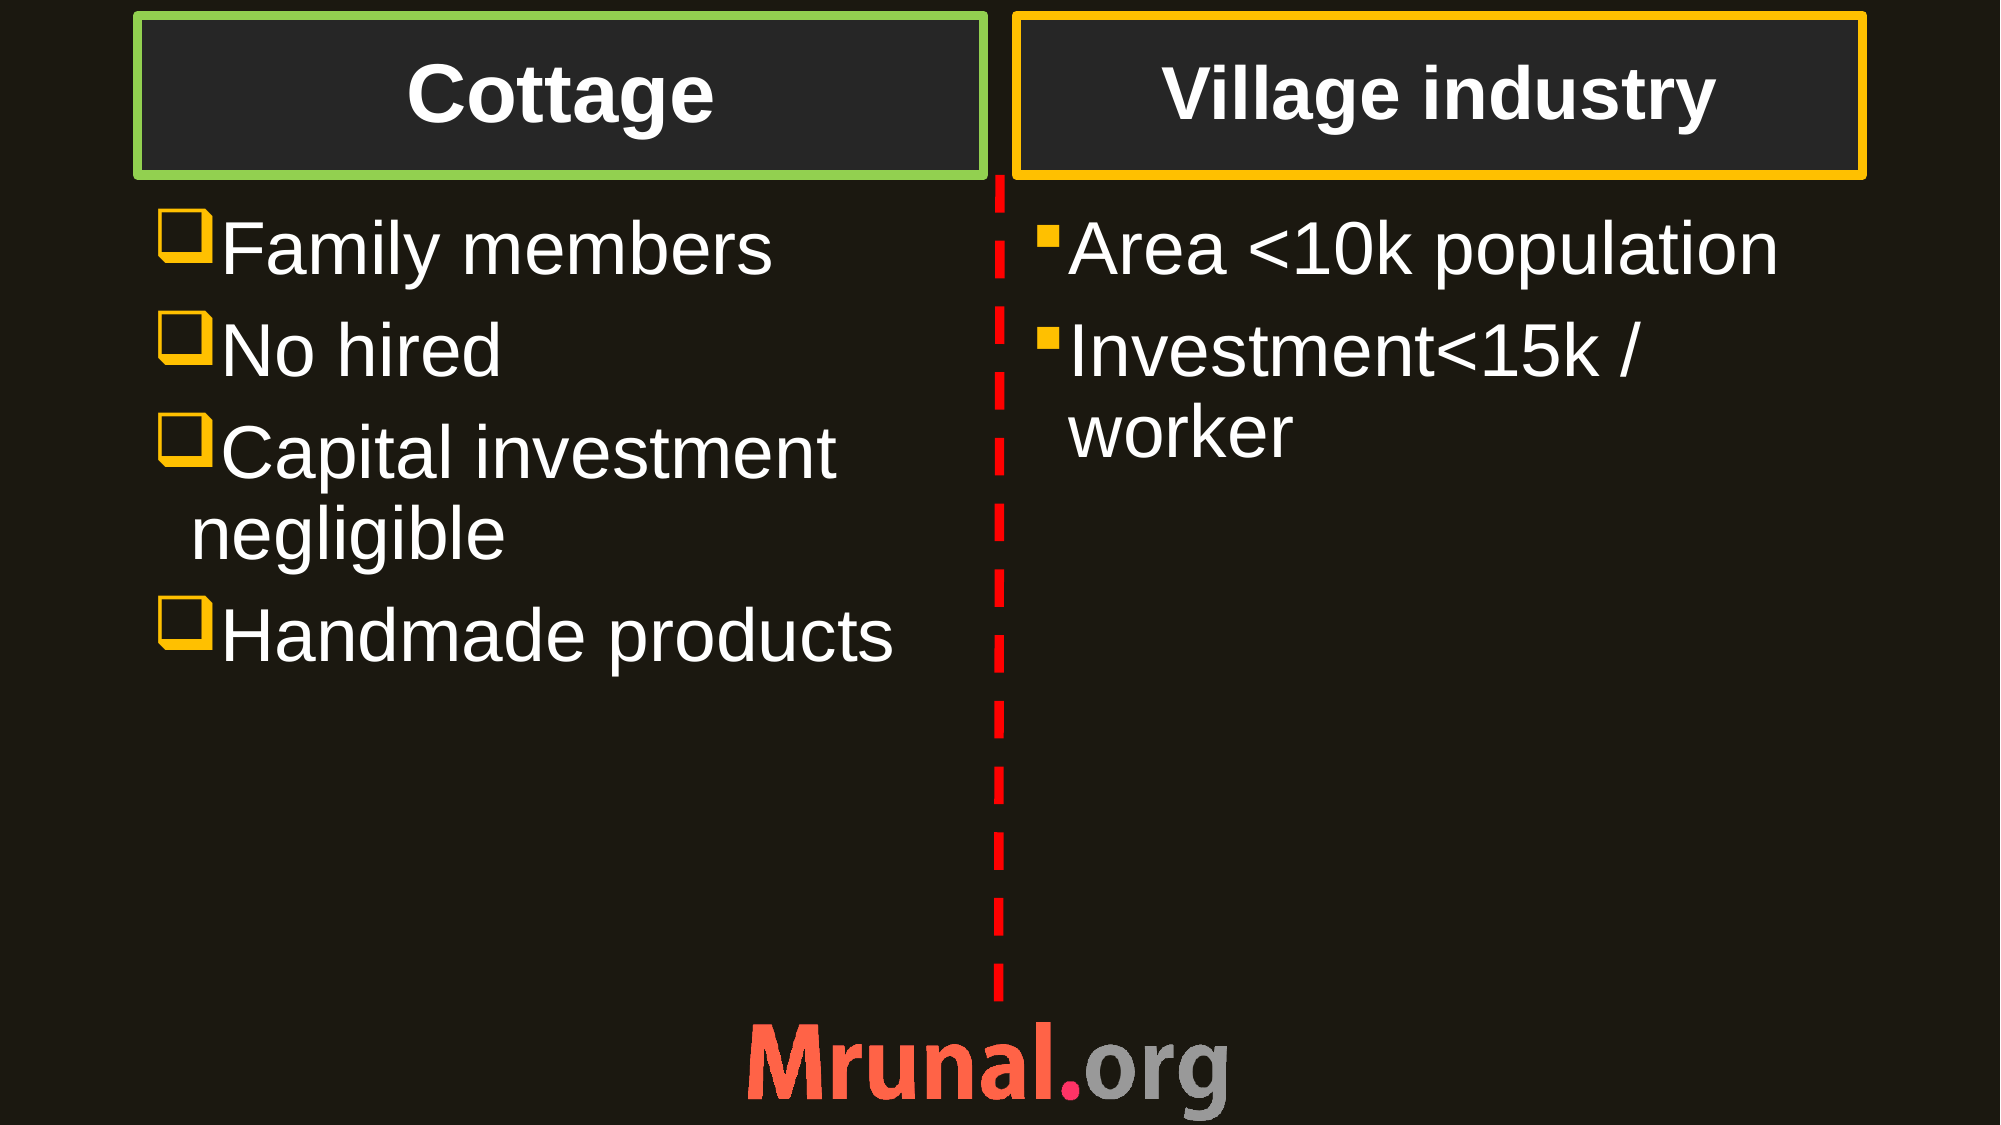

Cottage
Village industry
Family members
No hired
Capital investment negligible
Handmade products
Area <10k population
Investment<15k /  worker